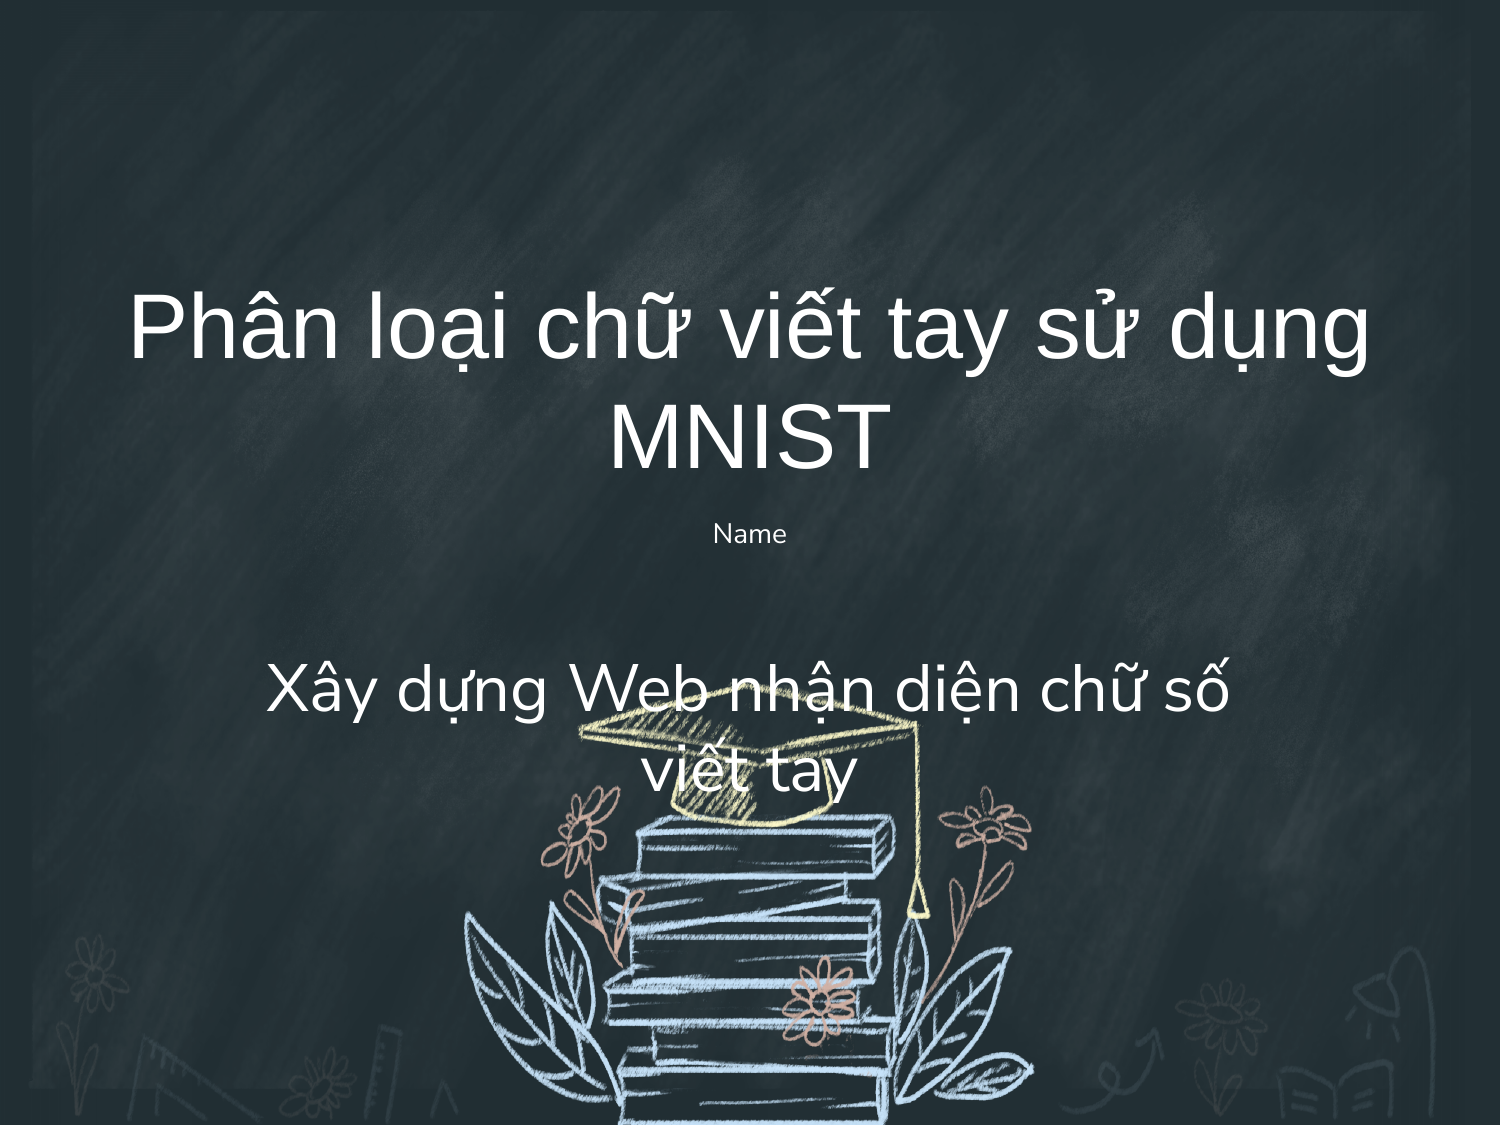

# Phân loại chữ viết tay sử dụng MNIST
Name
Xây dựng Web nhận diện chữ số viết tay